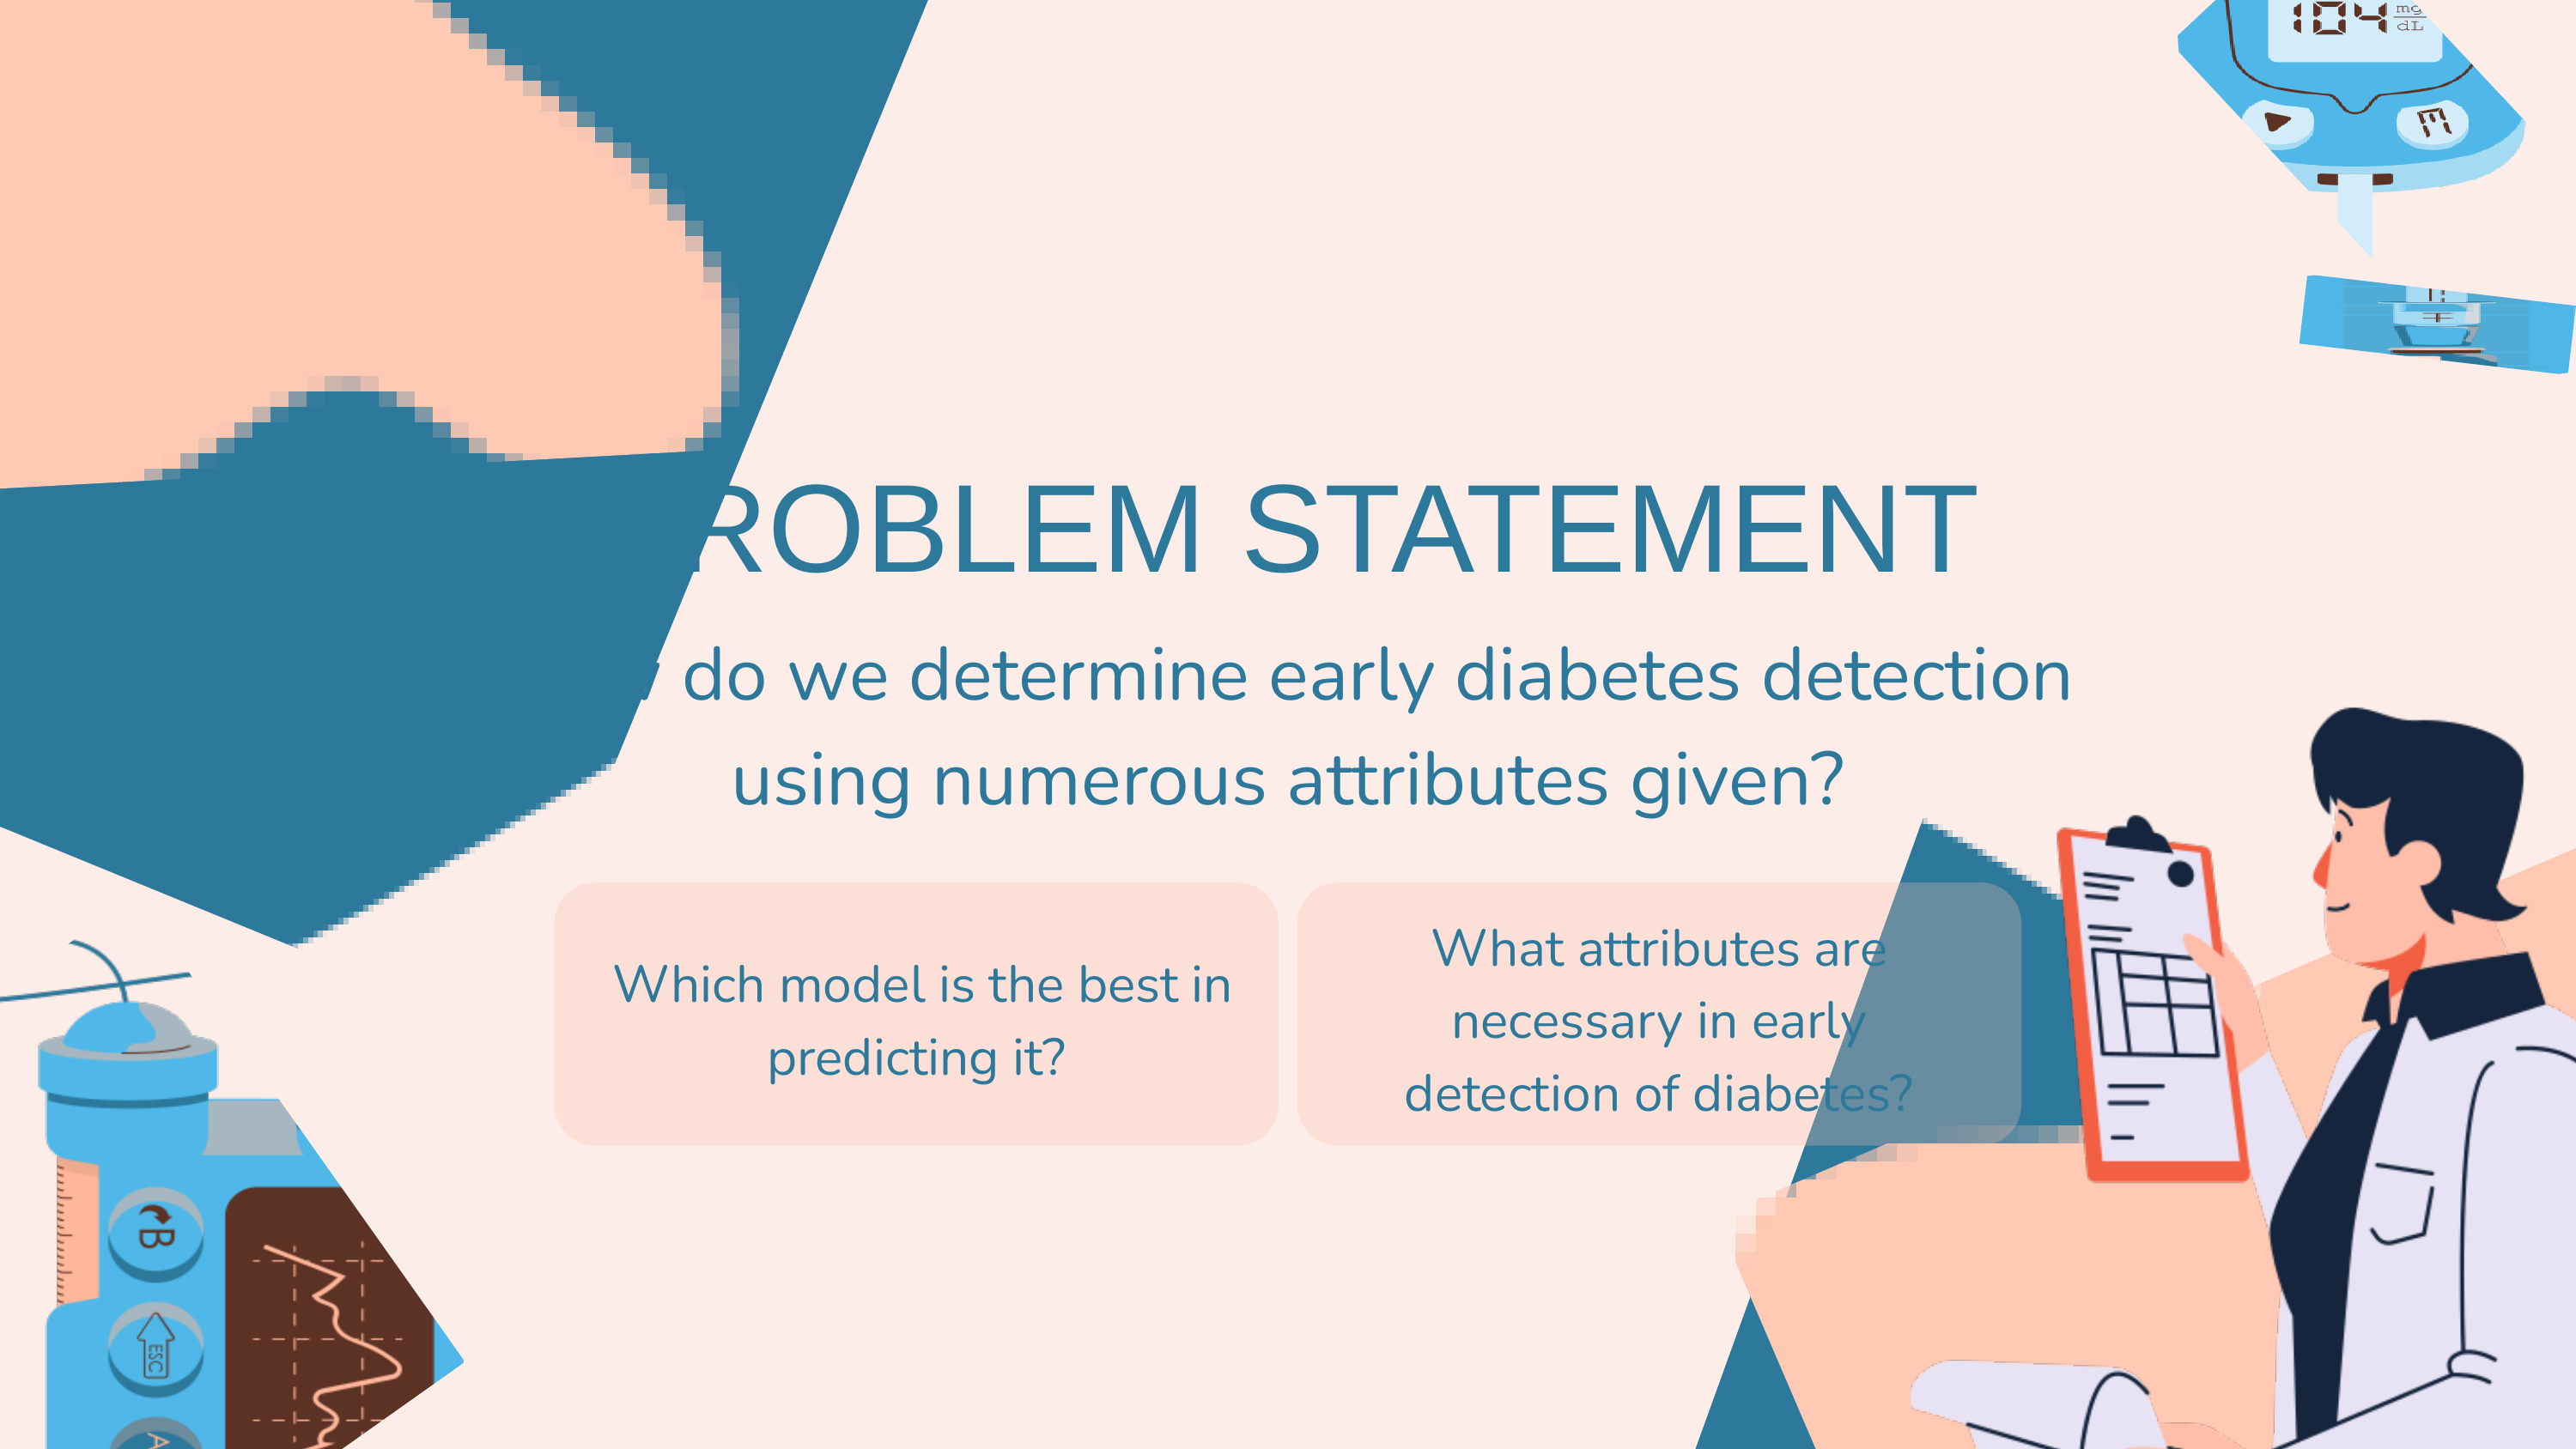

PROBLEM STATEMENT
How do we determine early diabetes detection using numerous attributes given?

What attributes are necessary in early detection of diabetes?
 Which model is the best in predicting it?